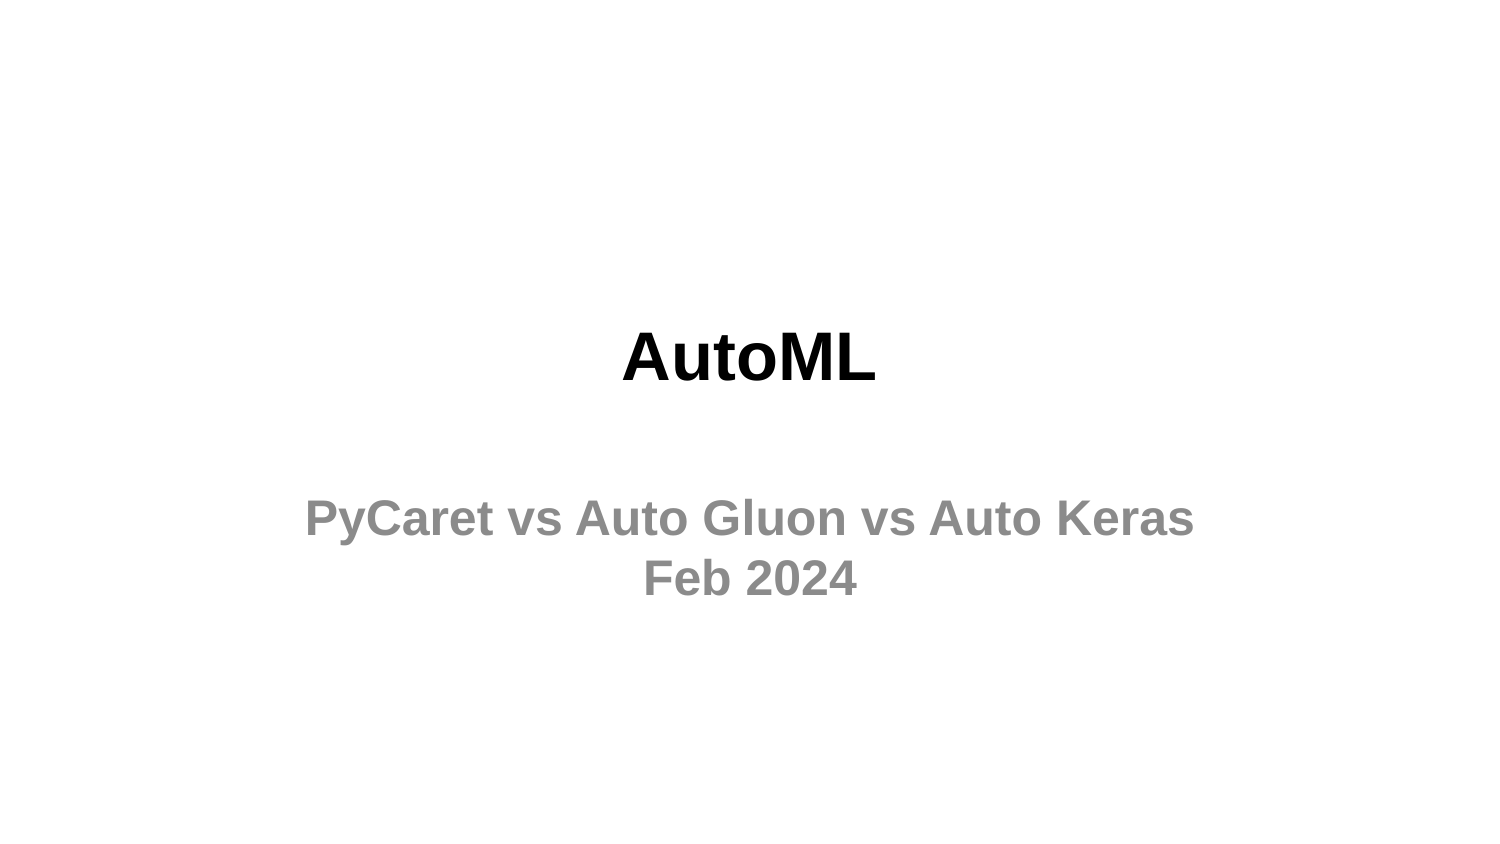

# AutoML
PyCaret vs Auto Gluon vs Auto Keras
Feb 2024